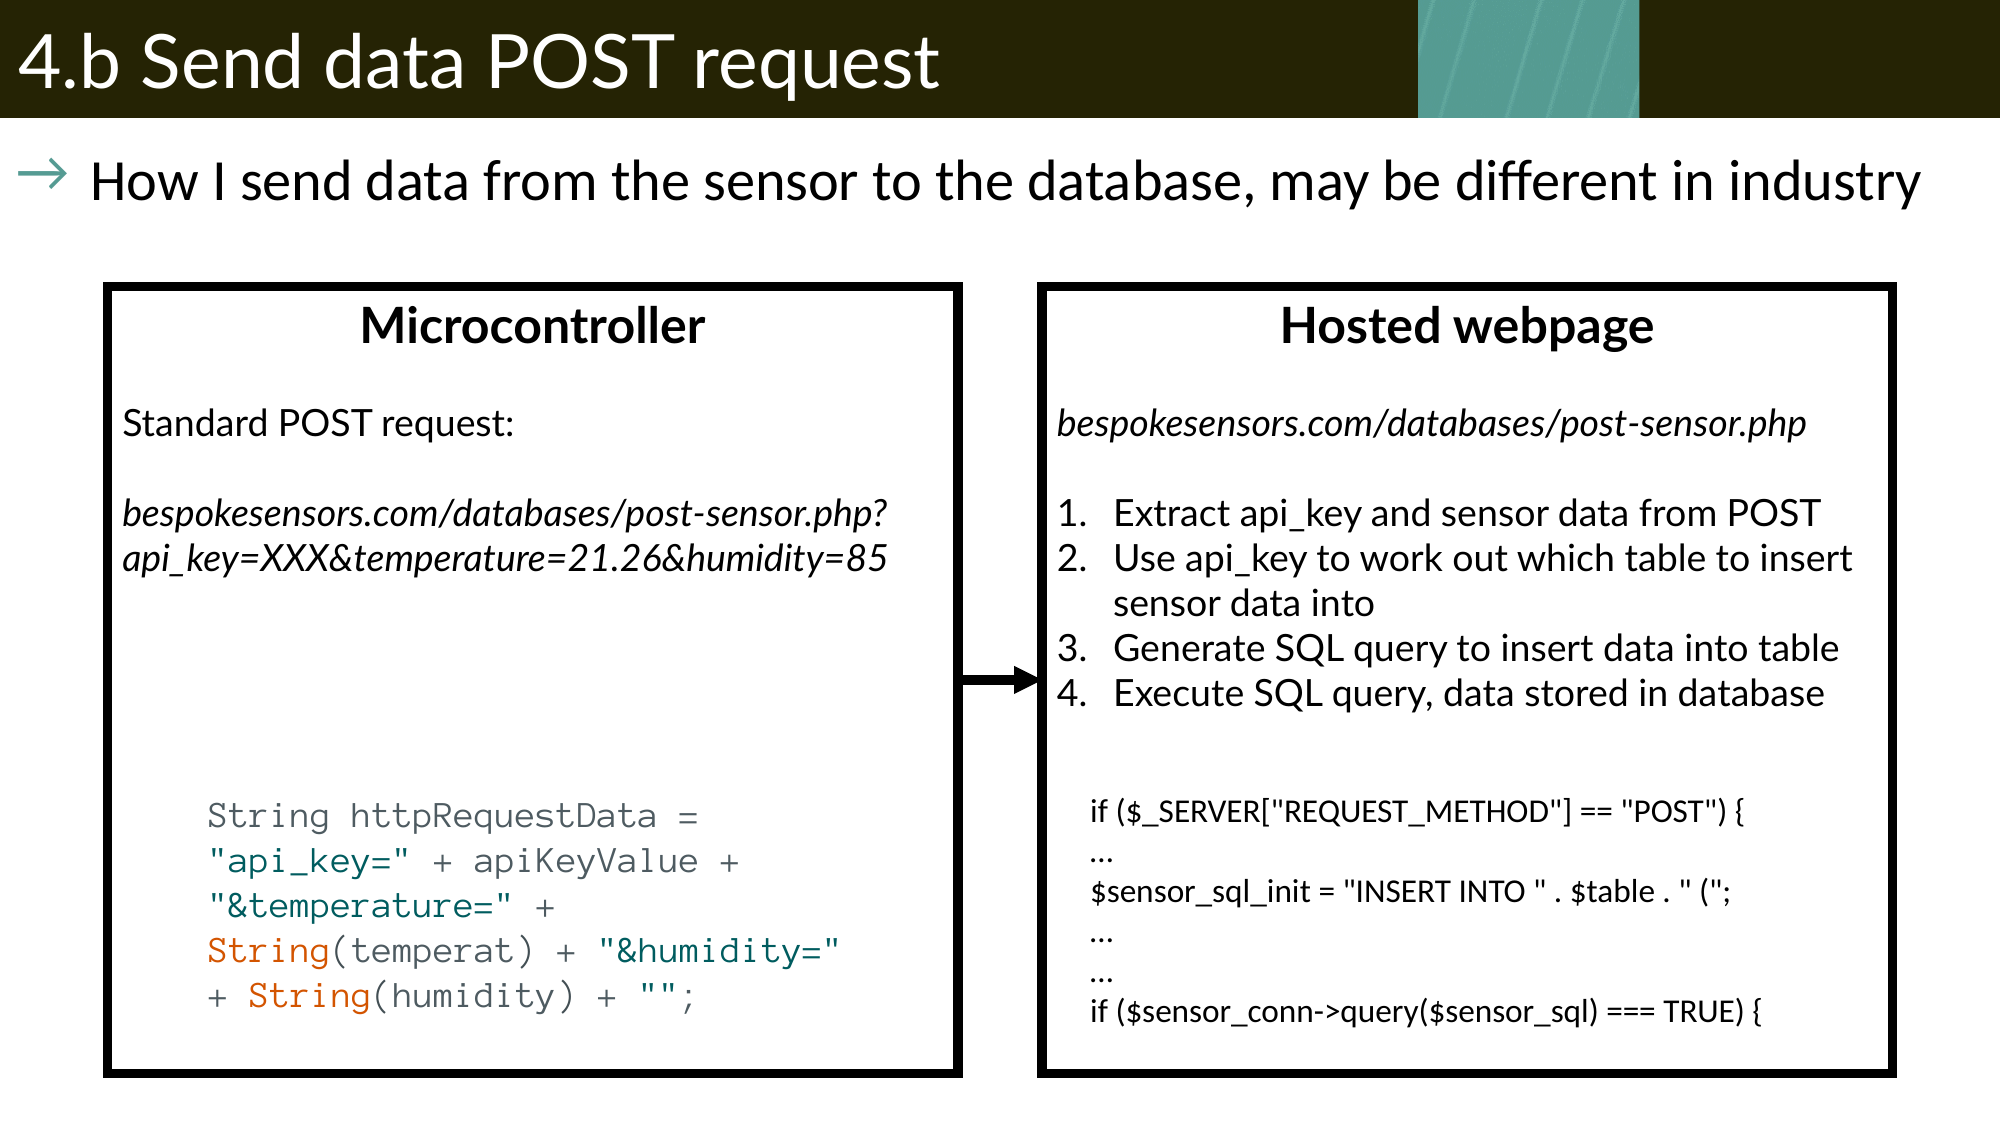

4.b Send data POST request
How I send data from the sensor to the database, may be different in industry
Microcontroller

Standard POST request:

bespokesensors.com/databases/post-sensor.php?api_key=XXX&temperature=21.26&humidity=85

Hosted webpage

bespokesensors.com/databases/post-sensor.php

Extract api_key and sensor data from POST
Use api_key to work out which table to insert sensor data into
Generate SQL query to insert data into table
Execute SQL query, data stored in database

String httpRequestData = "api_key=" + apiKeyValue + "&temperature=" + String(temperat) + "&humidity=" + String(humidity) + "";
if ($_SERVER["REQUEST_METHOD"] == "POST") {
…
$sensor_sql_init = "INSERT INTO " . $table . " (";
…
…
if ($sensor_conn->query($sensor_sql) === TRUE) {